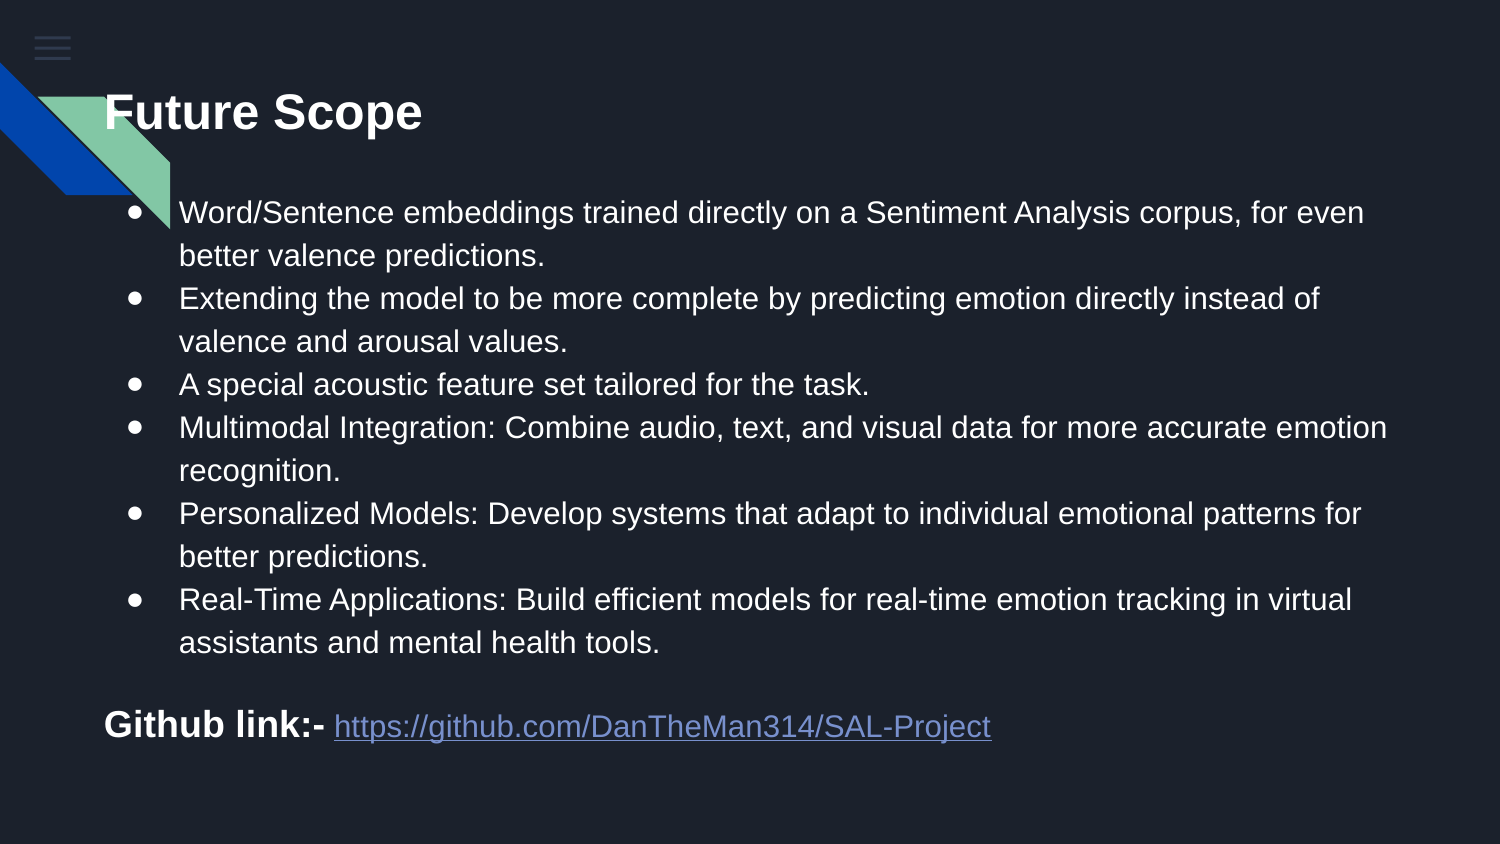

# Future Scope
Word/Sentence embeddings trained directly on a Sentiment Analysis corpus, for even better valence predictions.
Extending the model to be more complete by predicting emotion directly instead of valence and arousal values.
A special acoustic feature set tailored for the task.
Multimodal Integration: Combine audio, text, and visual data for more accurate emotion recognition.
Personalized Models: Develop systems that adapt to individual emotional patterns for better predictions.
Real-Time Applications: Build efficient models for real-time emotion tracking in virtual assistants and mental health tools.
Github link:- https://github.com/DanTheMan314/SAL-Project